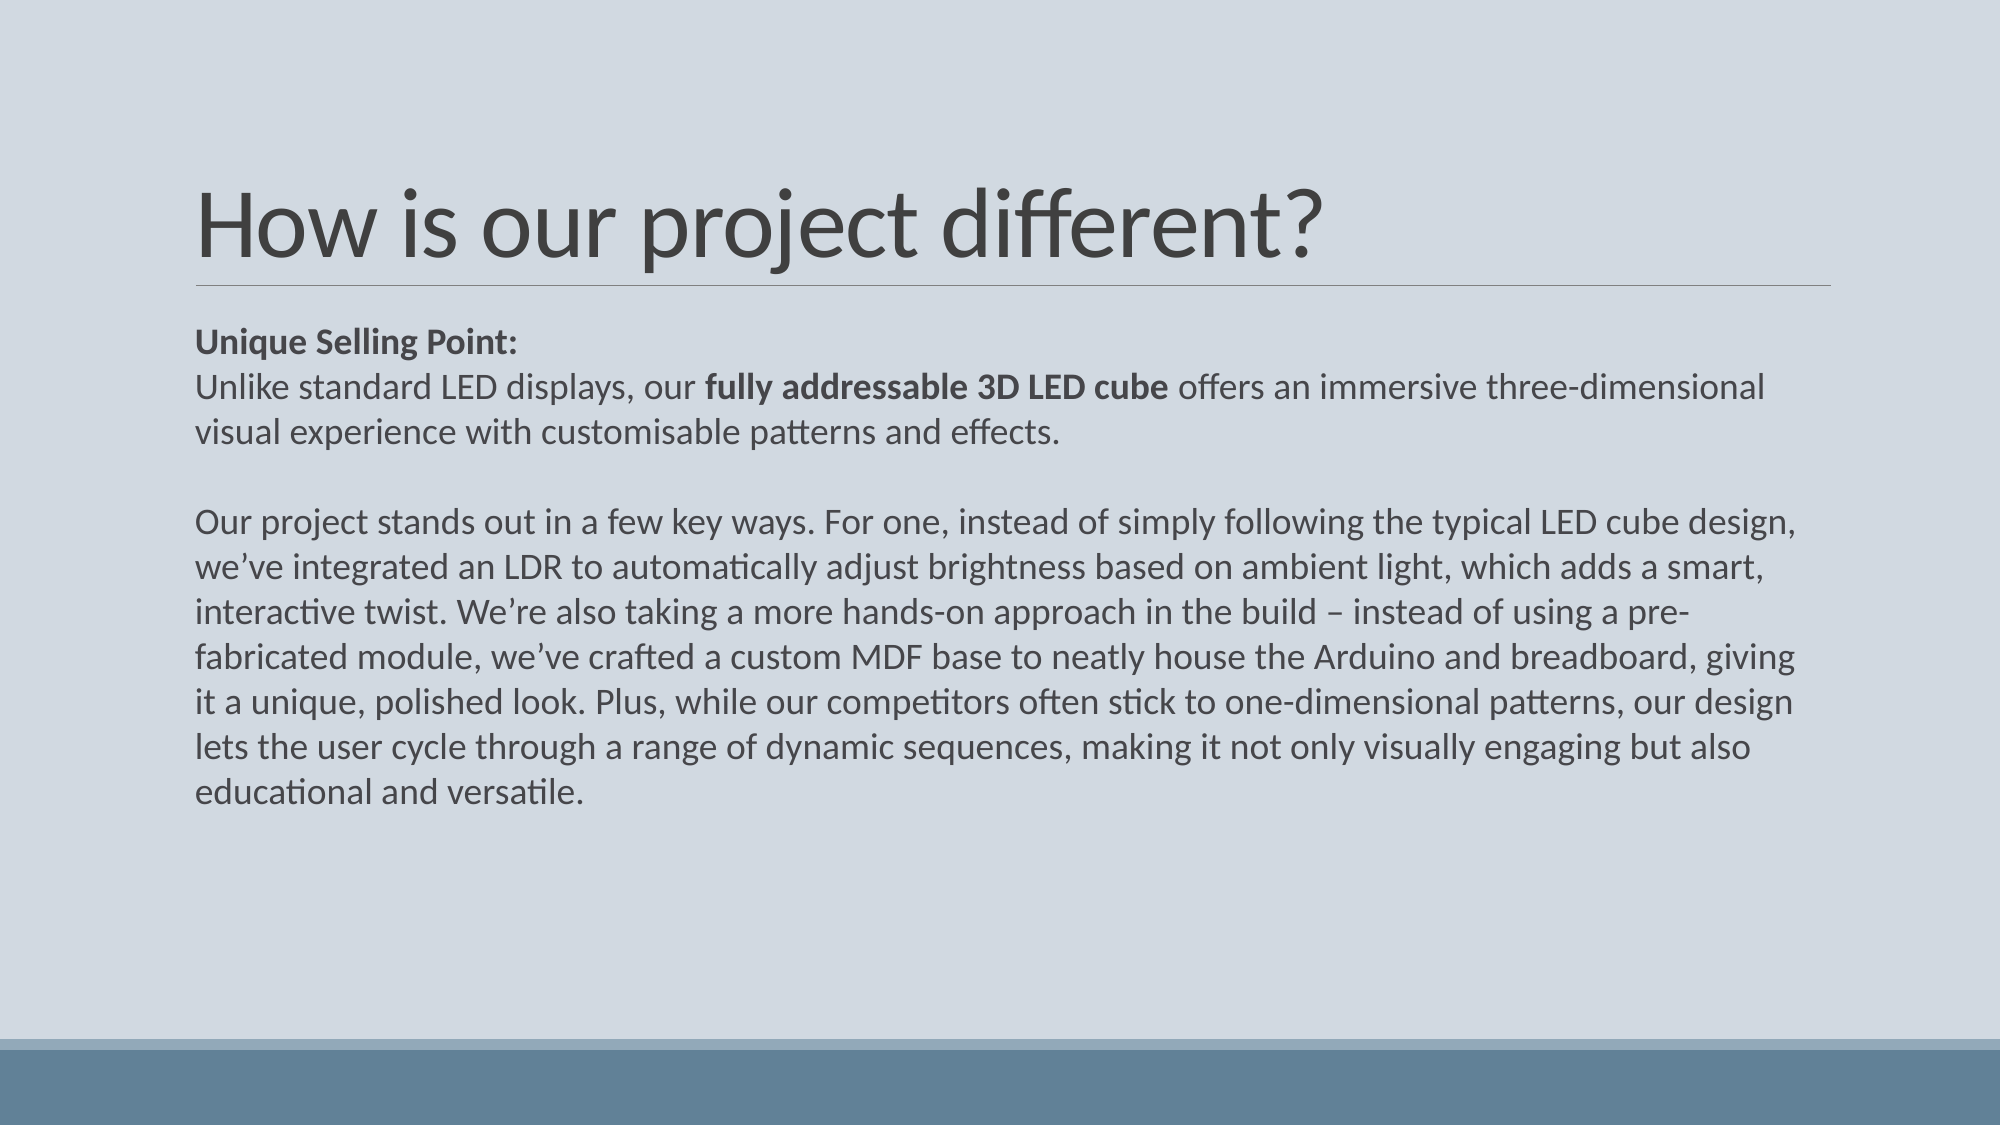

# How is our project different?
Unique Selling Point:
Unlike standard LED displays, our fully addressable 3D LED cube offers an immersive three-dimensional visual experience with customisable patterns and effects.

Our project stands out in a few key ways. For one, instead of simply following the typical LED cube design, we’ve integrated an LDR to automatically adjust brightness based on ambient light, which adds a smart, interactive twist. We’re also taking a more hands-on approach in the build – instead of using a pre-fabricated module, we’ve crafted a custom MDF base to neatly house the Arduino and breadboard, giving it a unique, polished look. Plus, while our competitors often stick to one-dimensional patterns, our design lets the user cycle through a range of dynamic sequences, making it not only visually engaging but also educational and versatile.